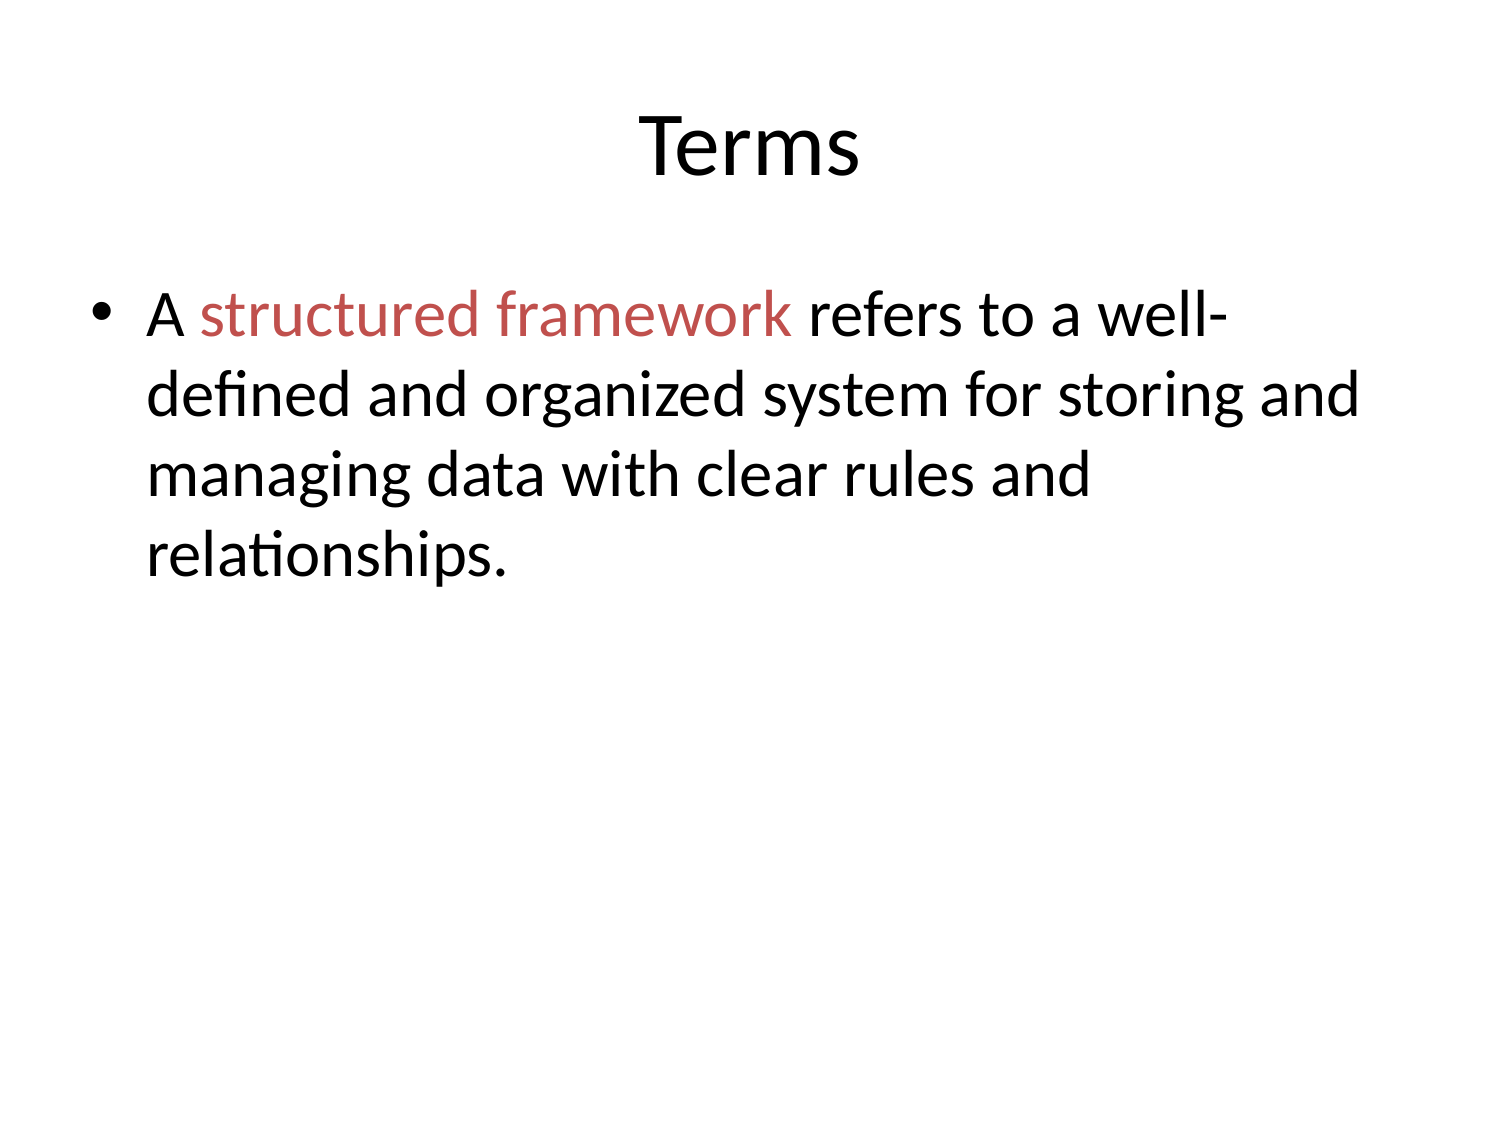

# Terms
A structured framework refers to a well-defined and organized system for storing and managing data with clear rules and relationships.